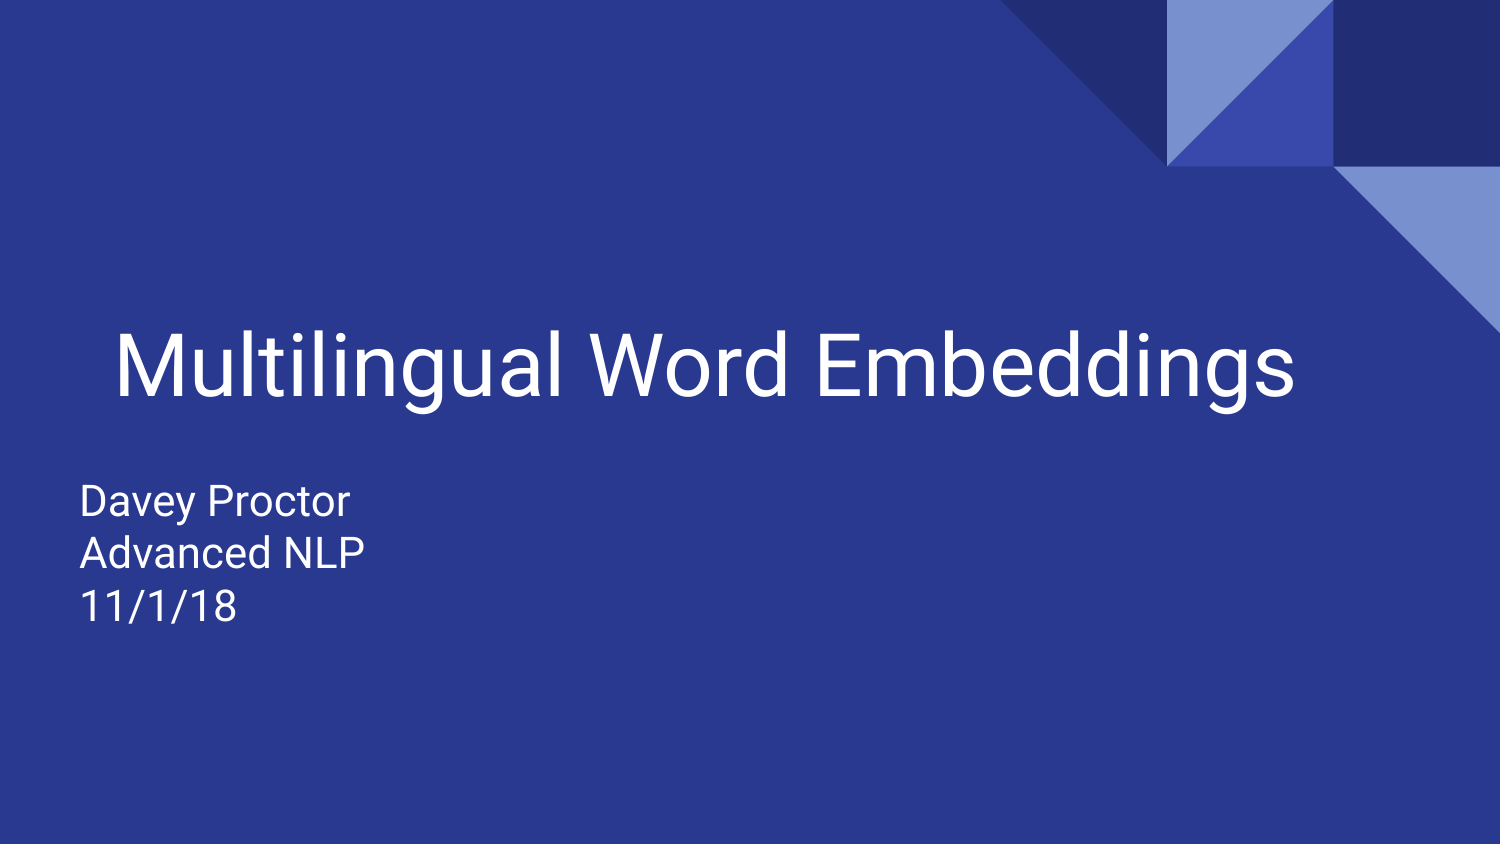

# Multilingual Word Embeddings
Davey Proctor
Advanced NLP
11/1/18